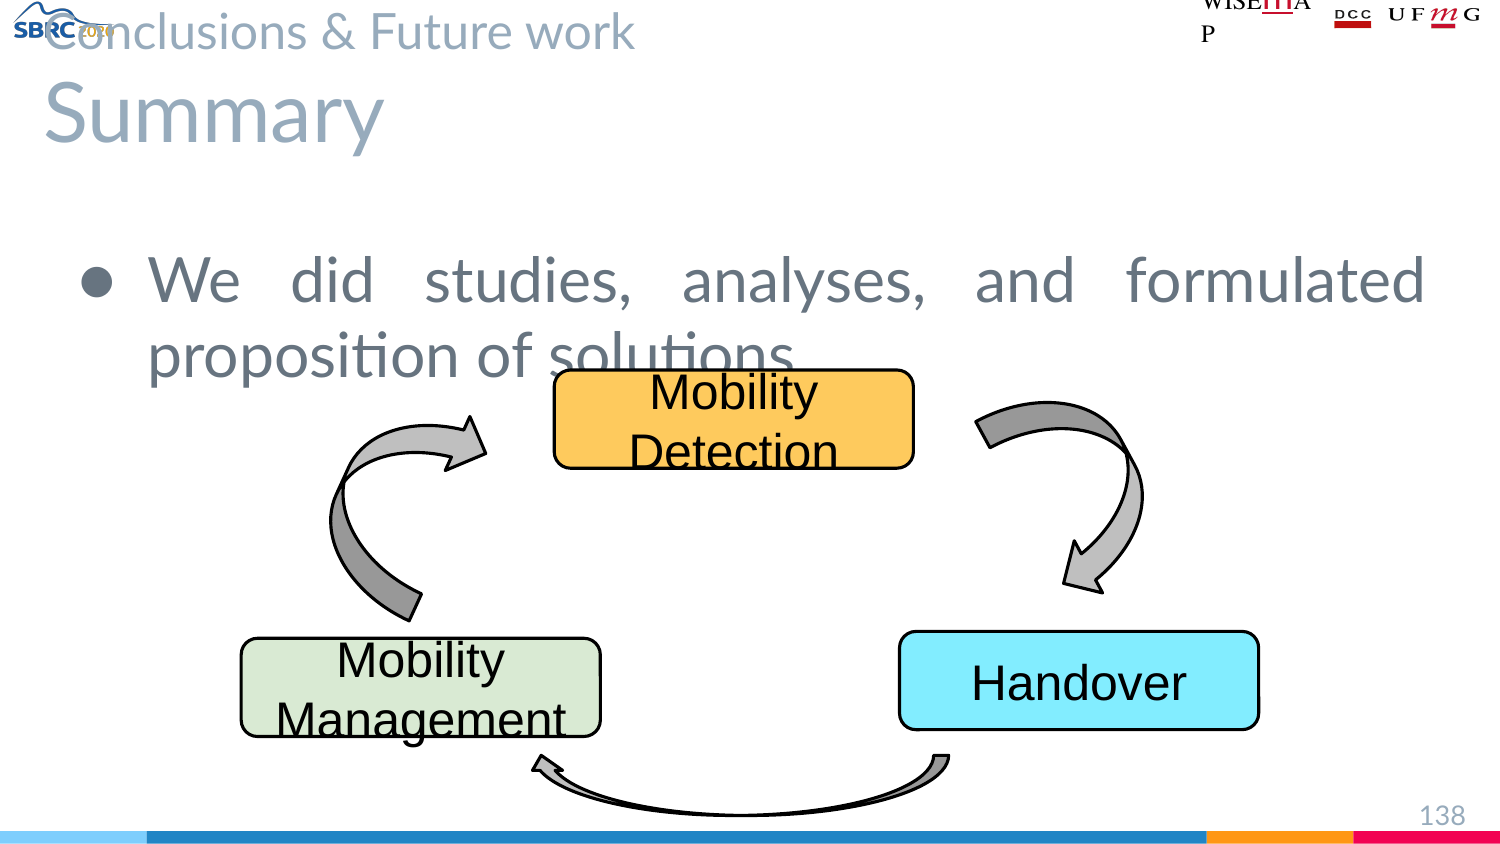

# Conclusions & Future work
Summary
We did studies, analyses, and formulated proposition of solutions
Mobility Detection

Handover
Mobility Management

138